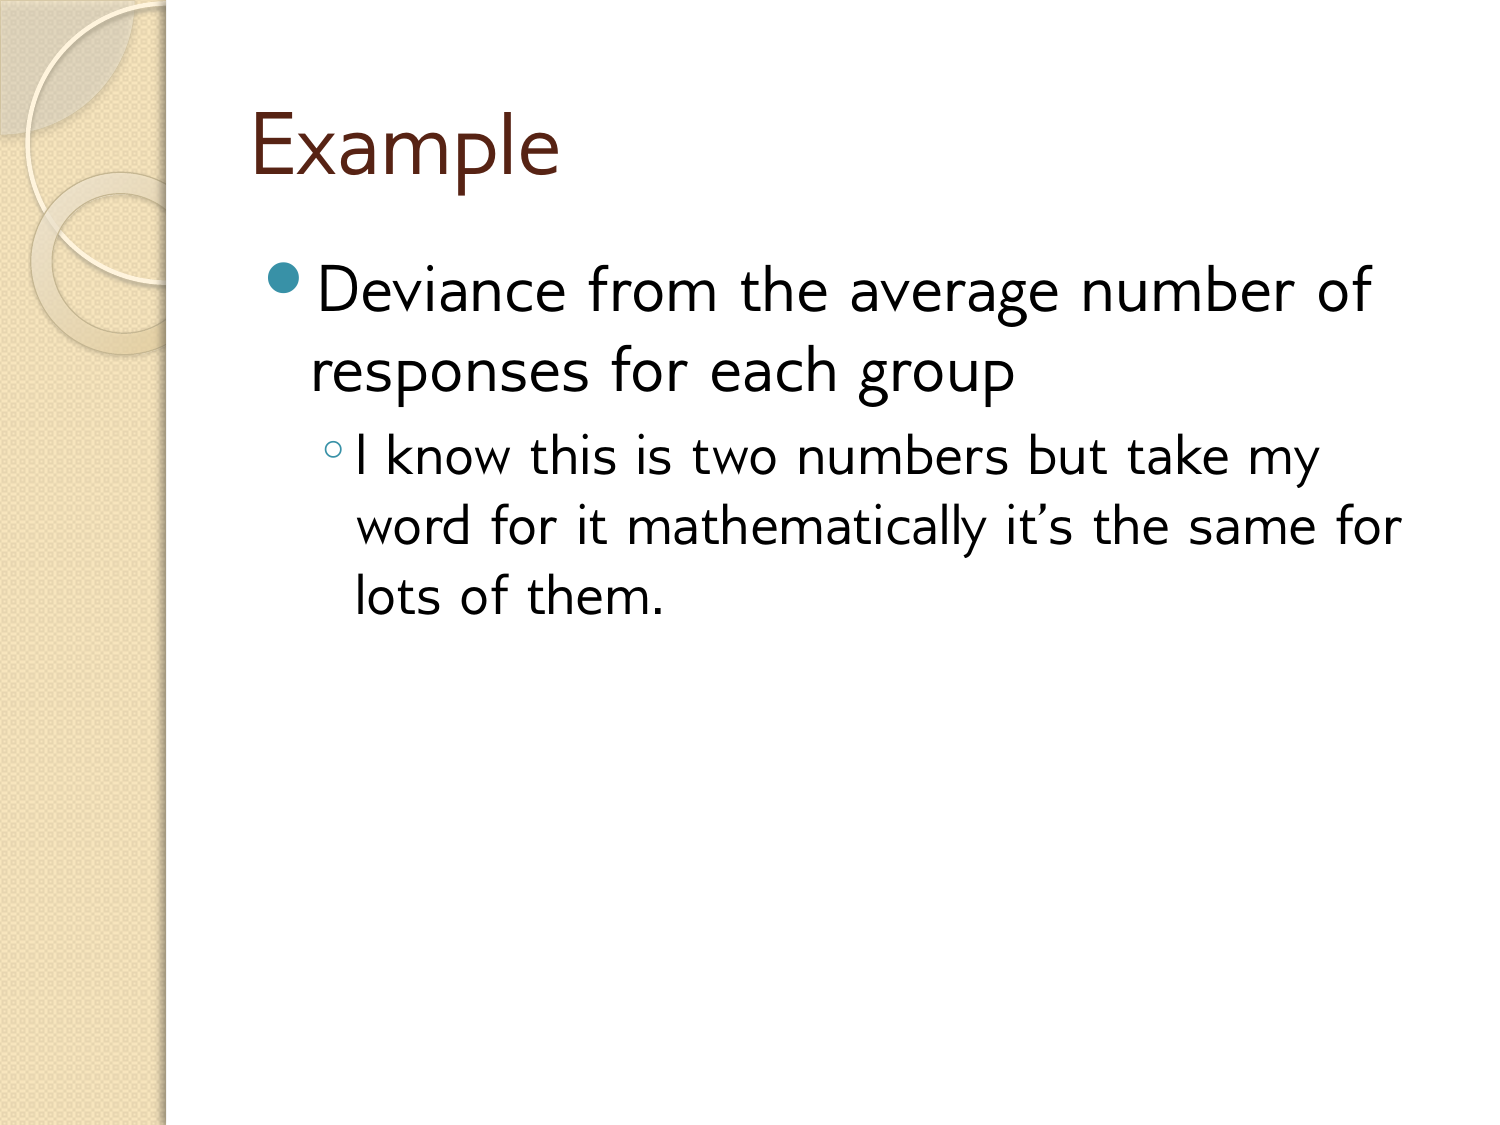

# Example
Deviance from the average number of responses for each group
I know this is two numbers but take my word for it mathematically it’s the same for lots of them.